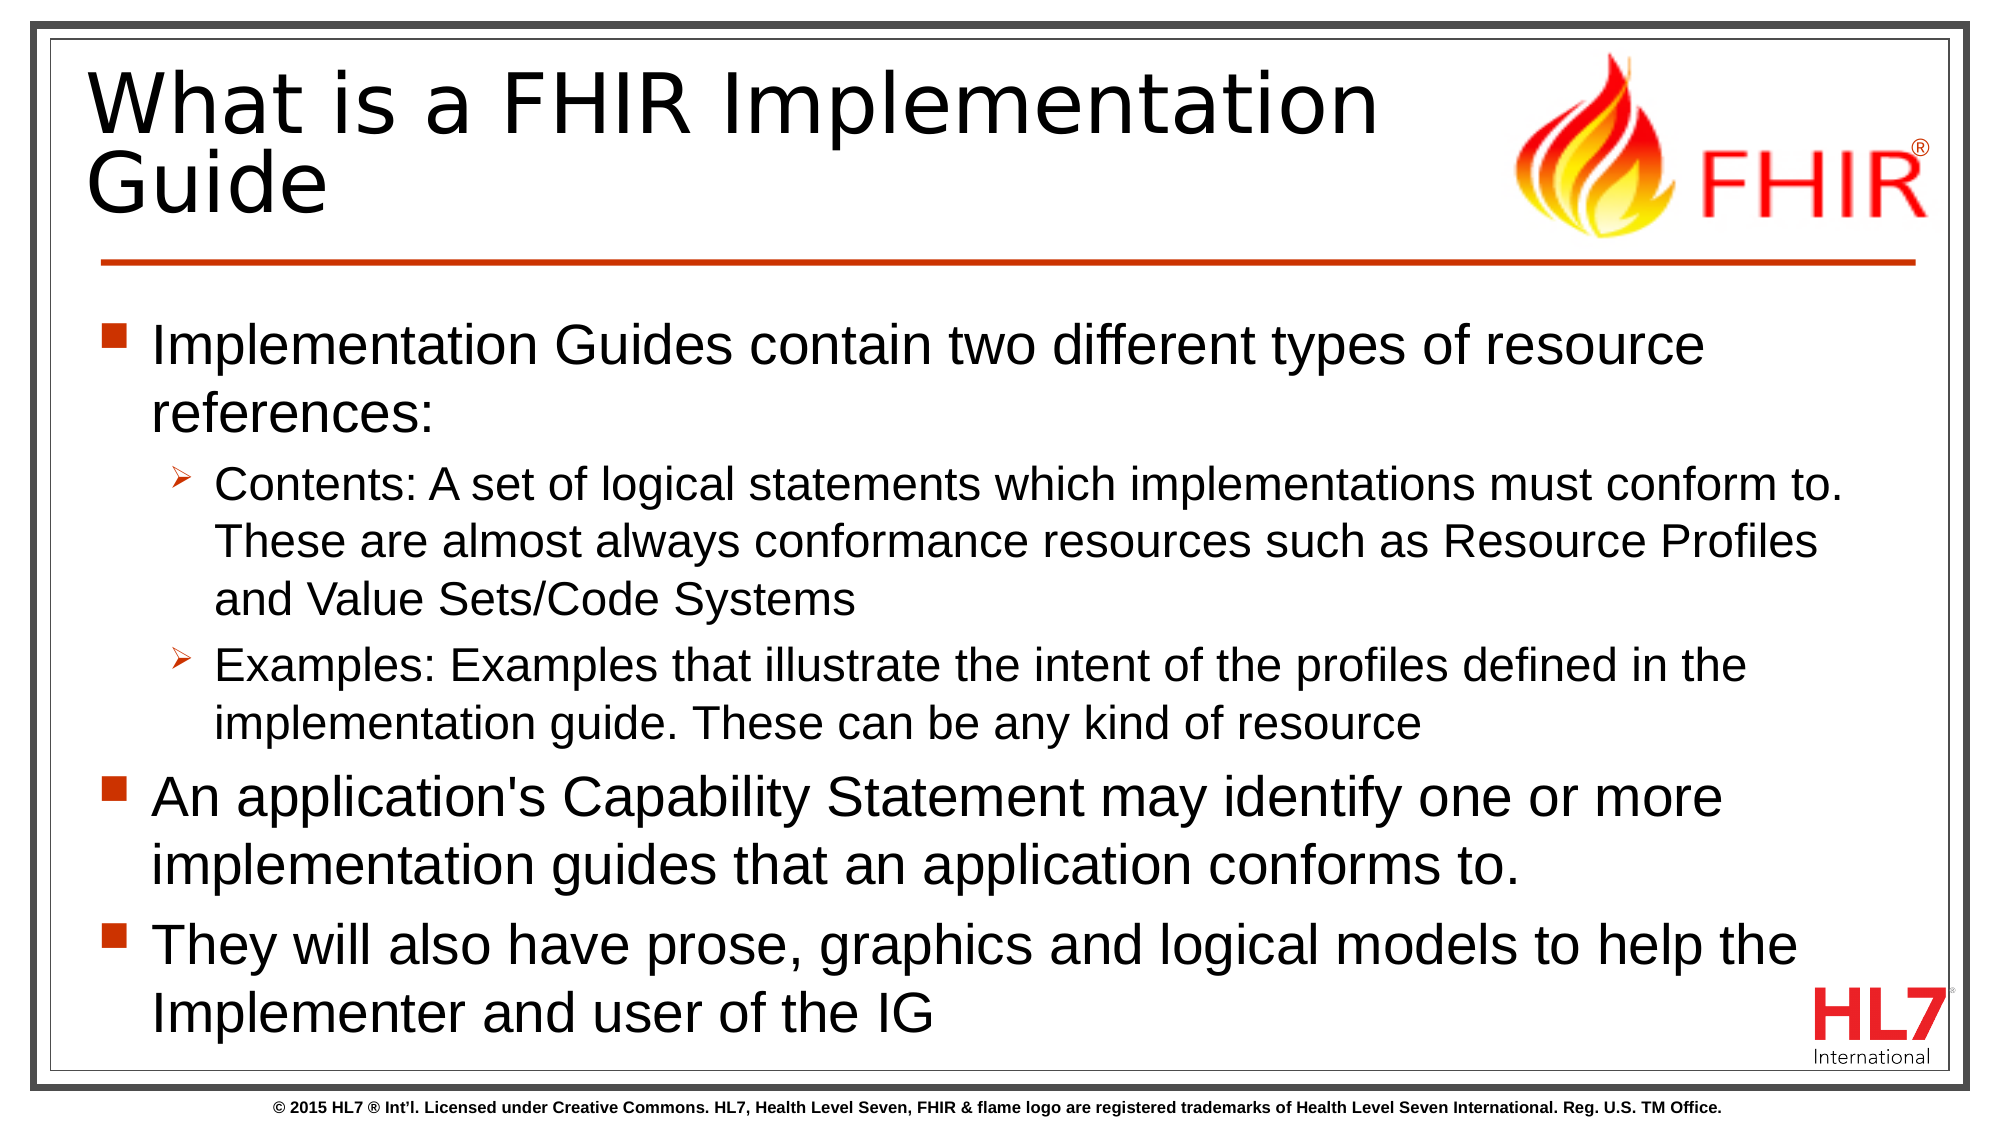

# What is a FHIR Implementation Guide
Implementation Guides contain two different types of resource references:
Contents: A set of logical statements which implementations must conform to. These are almost always conformance resources such as Resource Profiles and Value Sets/Code Systems
Examples: Examples that illustrate the intent of the profiles defined in the implementation guide. These can be any kind of resource
An application's Capability Statement may identify one or more implementation guides that an application conforms to.
They will also have prose, graphics and logical models to help the Implementer and user of the IG